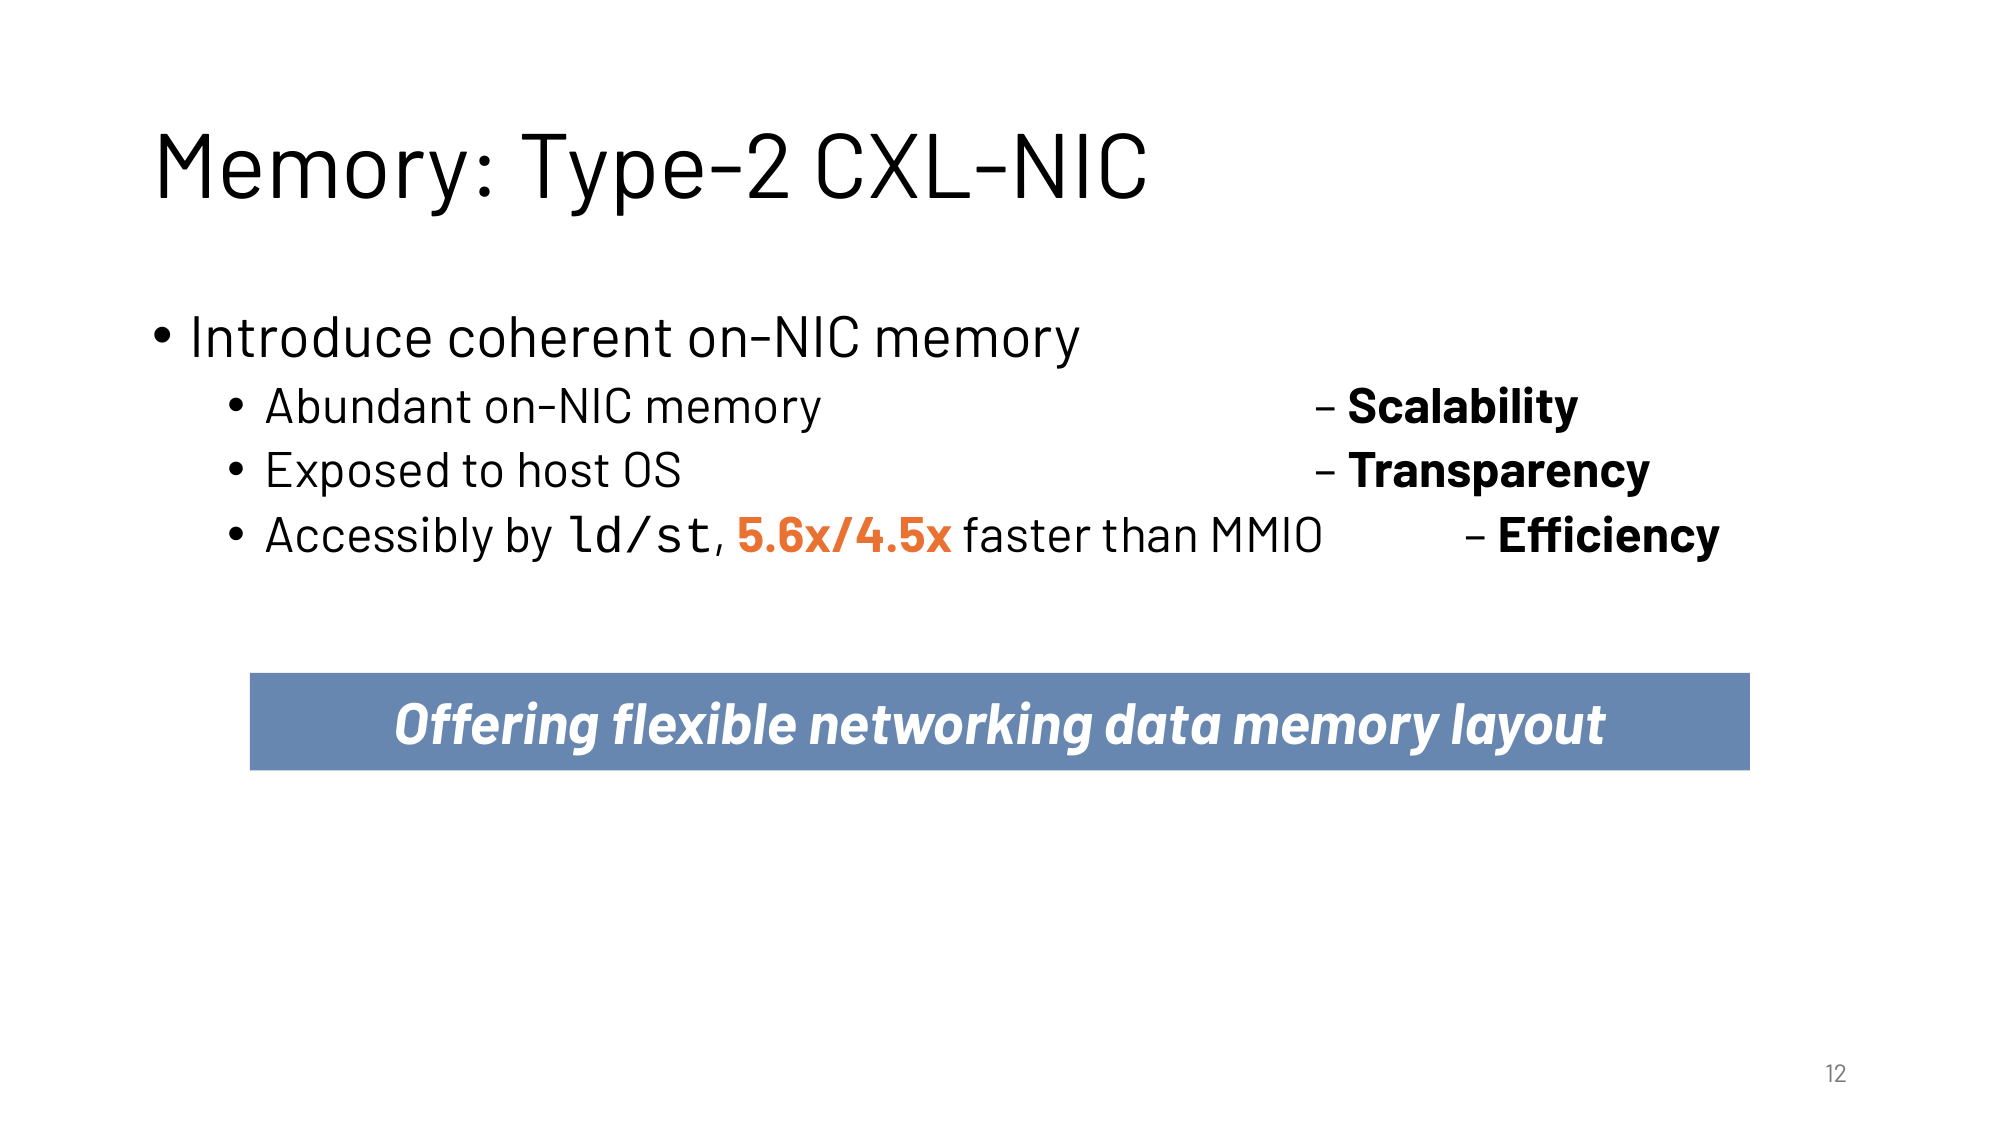

# Memory: Type-2 CXL-NIC
Introduce coherent on-NIC memory
Abundant on-NIC memory				– Scalability
Exposed to host OS					– Transparency
Accessibly by ld/st, 5.6x/4.5x faster than MMIO 	– Efficiency

Offering flexible networking data memory layout
12